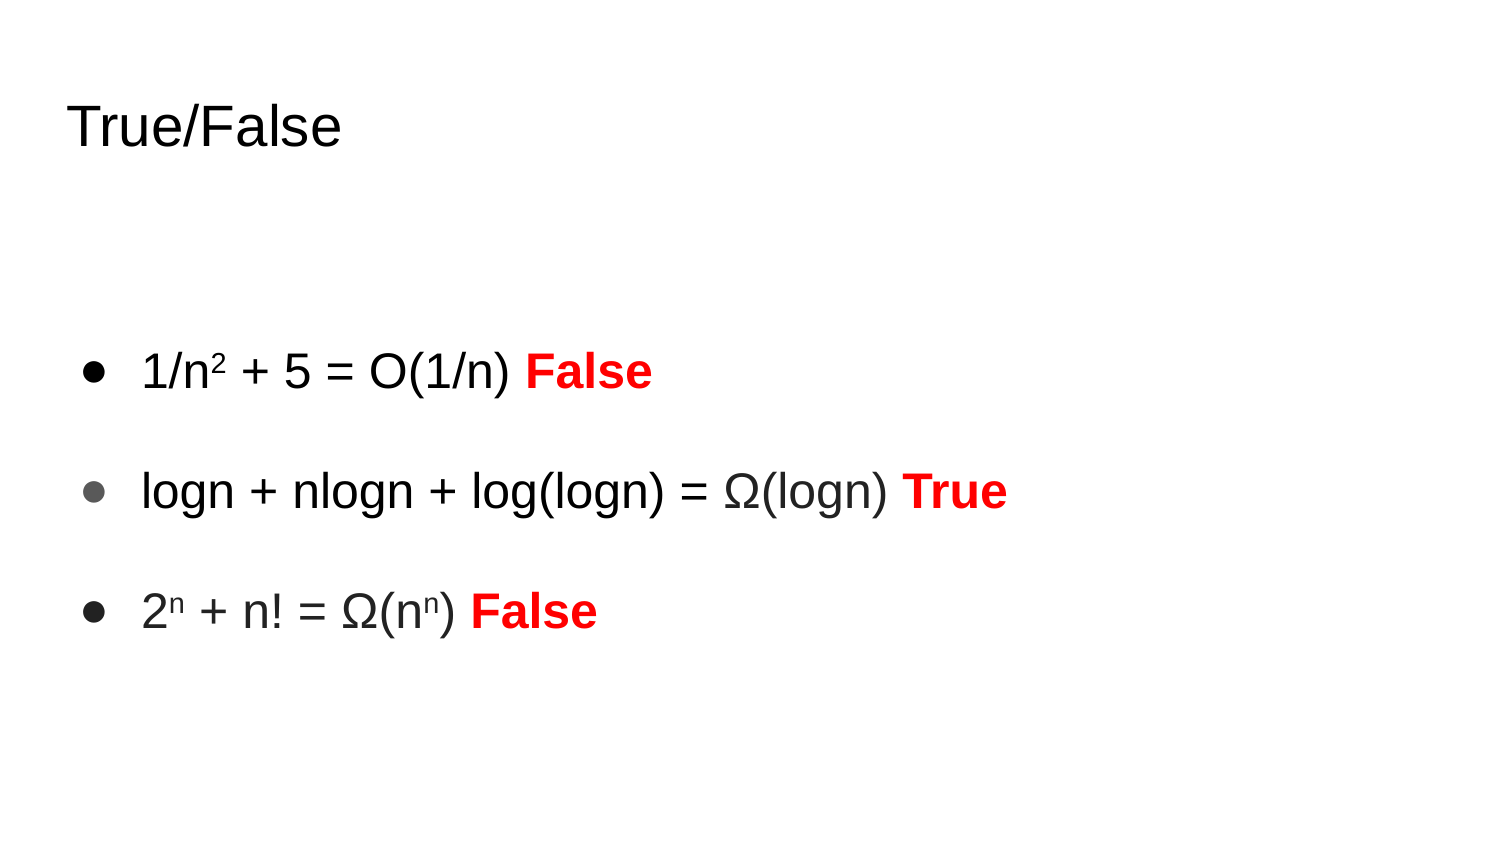

# True/False
1/n2 + 5 = O(1/n) False
logn + nlogn + log(logn) = Ω(logn) True
2n + n! = Ω(nn) False